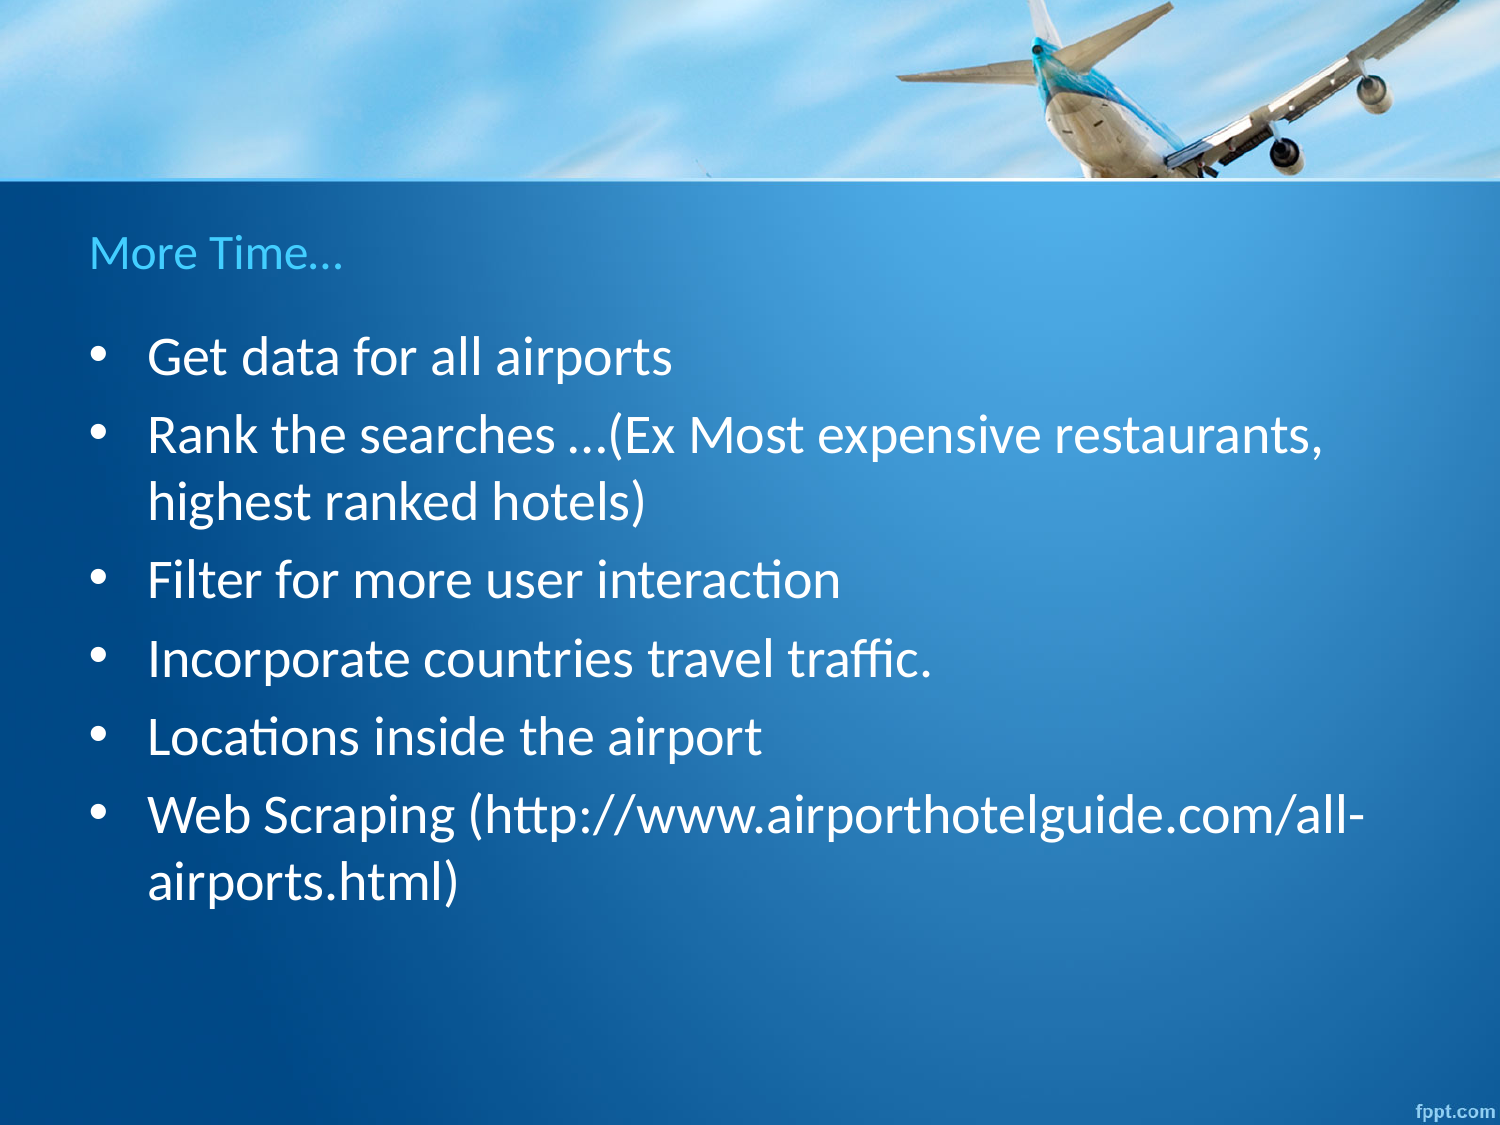

# More Time…
Get data for all airports
Rank the searches …(Ex Most expensive restaurants, highest ranked hotels)
Filter for more user interaction
Incorporate countries travel traffic.
Locations inside the airport
Web Scraping (http://www.airporthotelguide.com/all-airports.html)